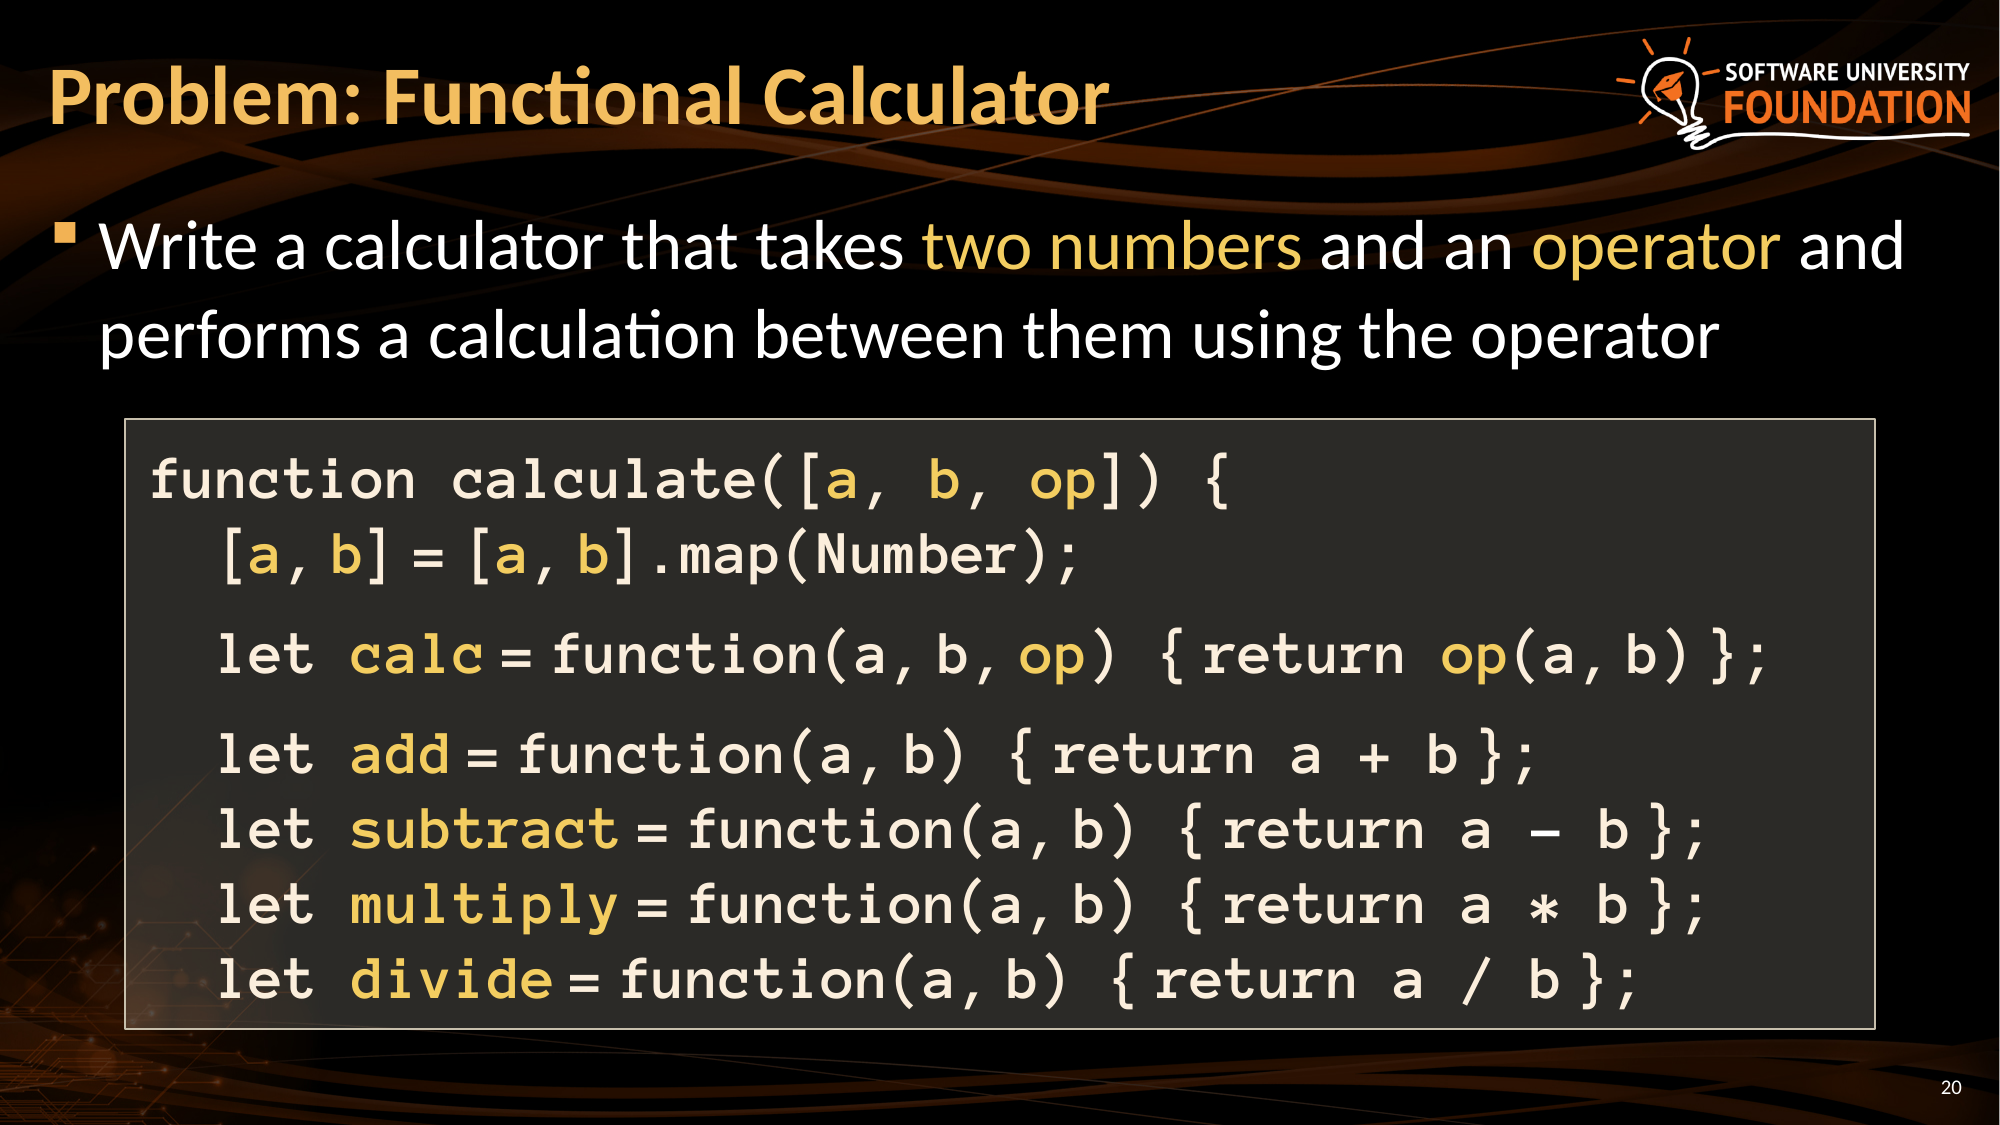

# Problem: Functional Calculator
Write a calculator that takes two numbers and an operator and performs a calculation between them using the operator
function calculate([a, b, op]) {
  [a, b] = [a, b].map(Number);
  let calc = function(a, b, op) { return op(a, b) };
  let add = function(a, b) { return a + b };
  let subtract = function(a, b) { return a - b };
  let multiply = function(a, b) { return a * b };
  let divide = function(a, b) { return a / b };
20